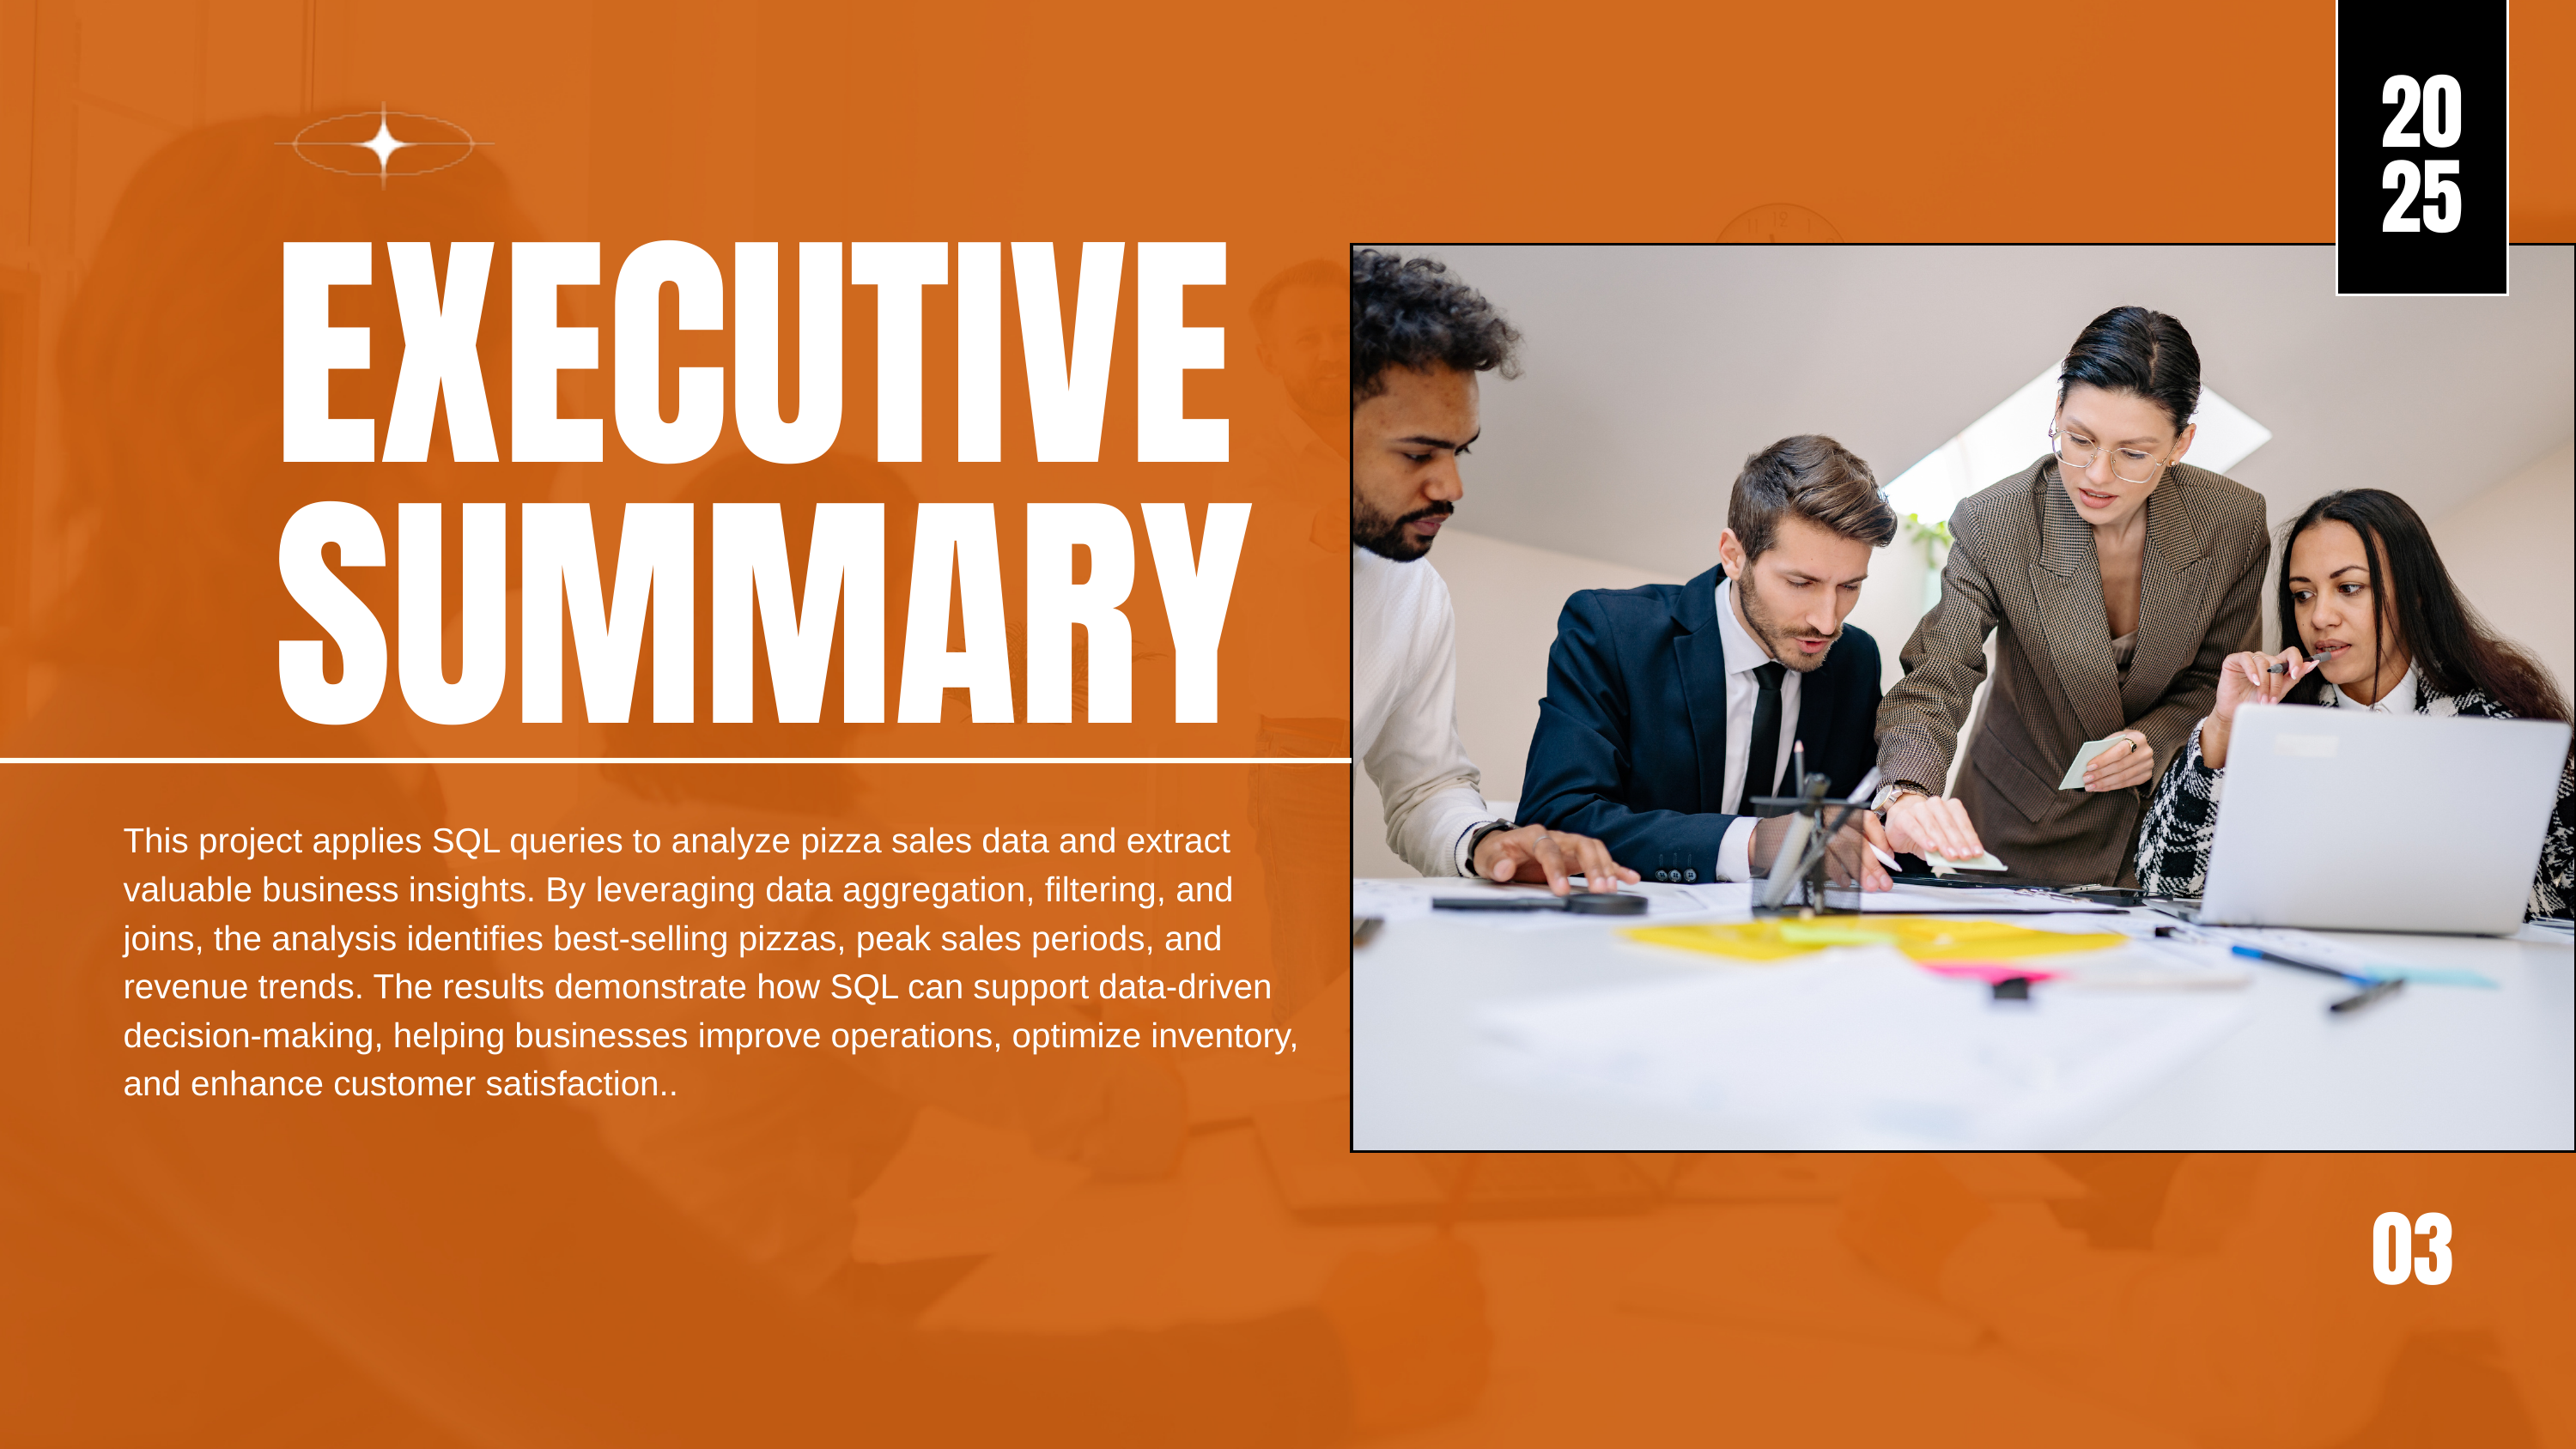

20
25

EXECUTIVE SUMMARY

This project applies SQL queries to analyze pizza sales data and extract valuable business insights. By leveraging data aggregation, filtering, and joins, the analysis identifies best-selling pizzas, peak sales periods, and revenue trends. The results demonstrate how SQL can support data-driven decision-making, helping businesses improve operations, optimize inventory, and enhance customer satisfaction..

03